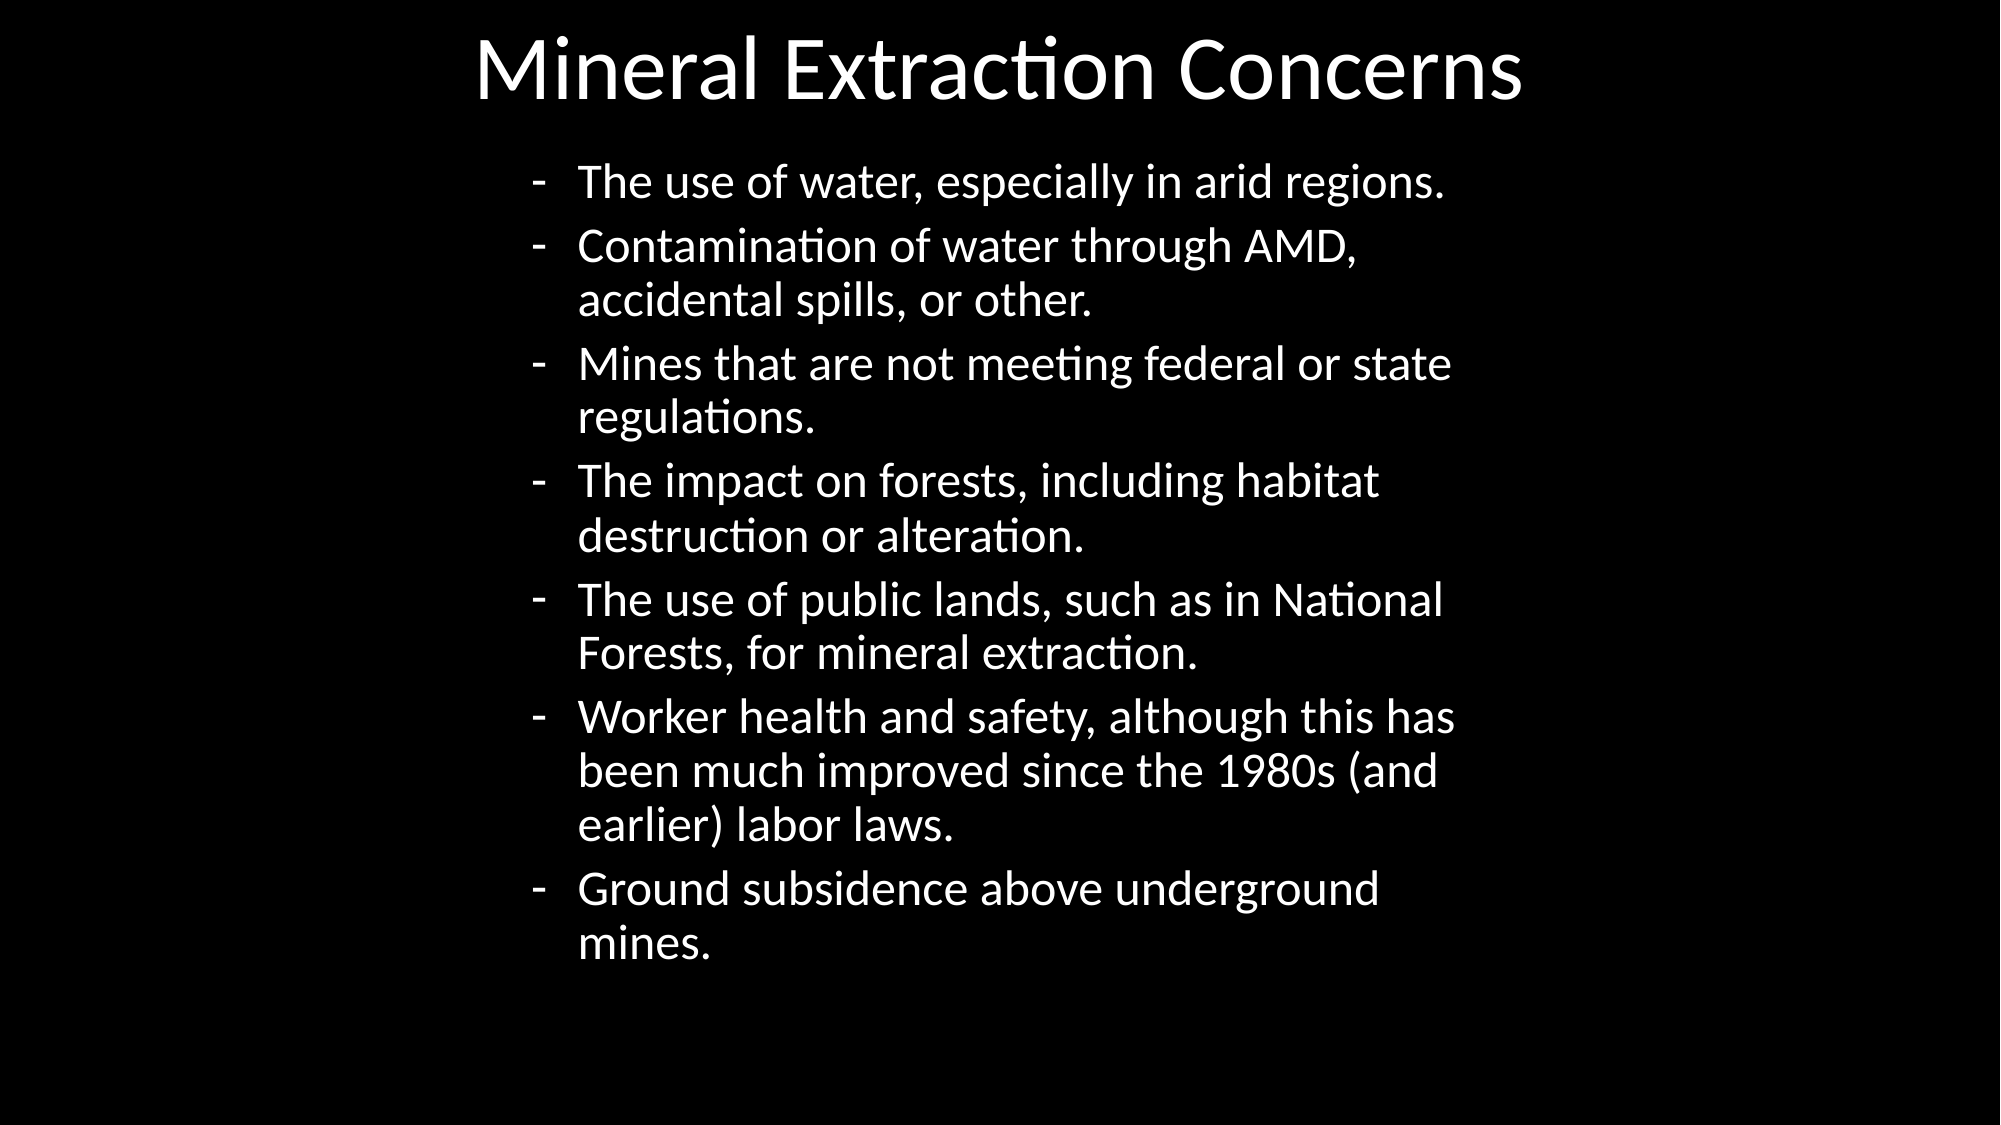

Mineral Extraction Concerns
The use of water, especially in arid regions.
Contamination of water through AMD, accidental spills, or other.
Mines that are not meeting federal or state regulations.
The impact on forests, including habitat destruction or alteration.
The use of public lands, such as in National Forests, for mineral extraction.
Worker health and safety, although this has been much improved since the 1980s (and earlier) labor laws.
Ground subsidence above underground mines.